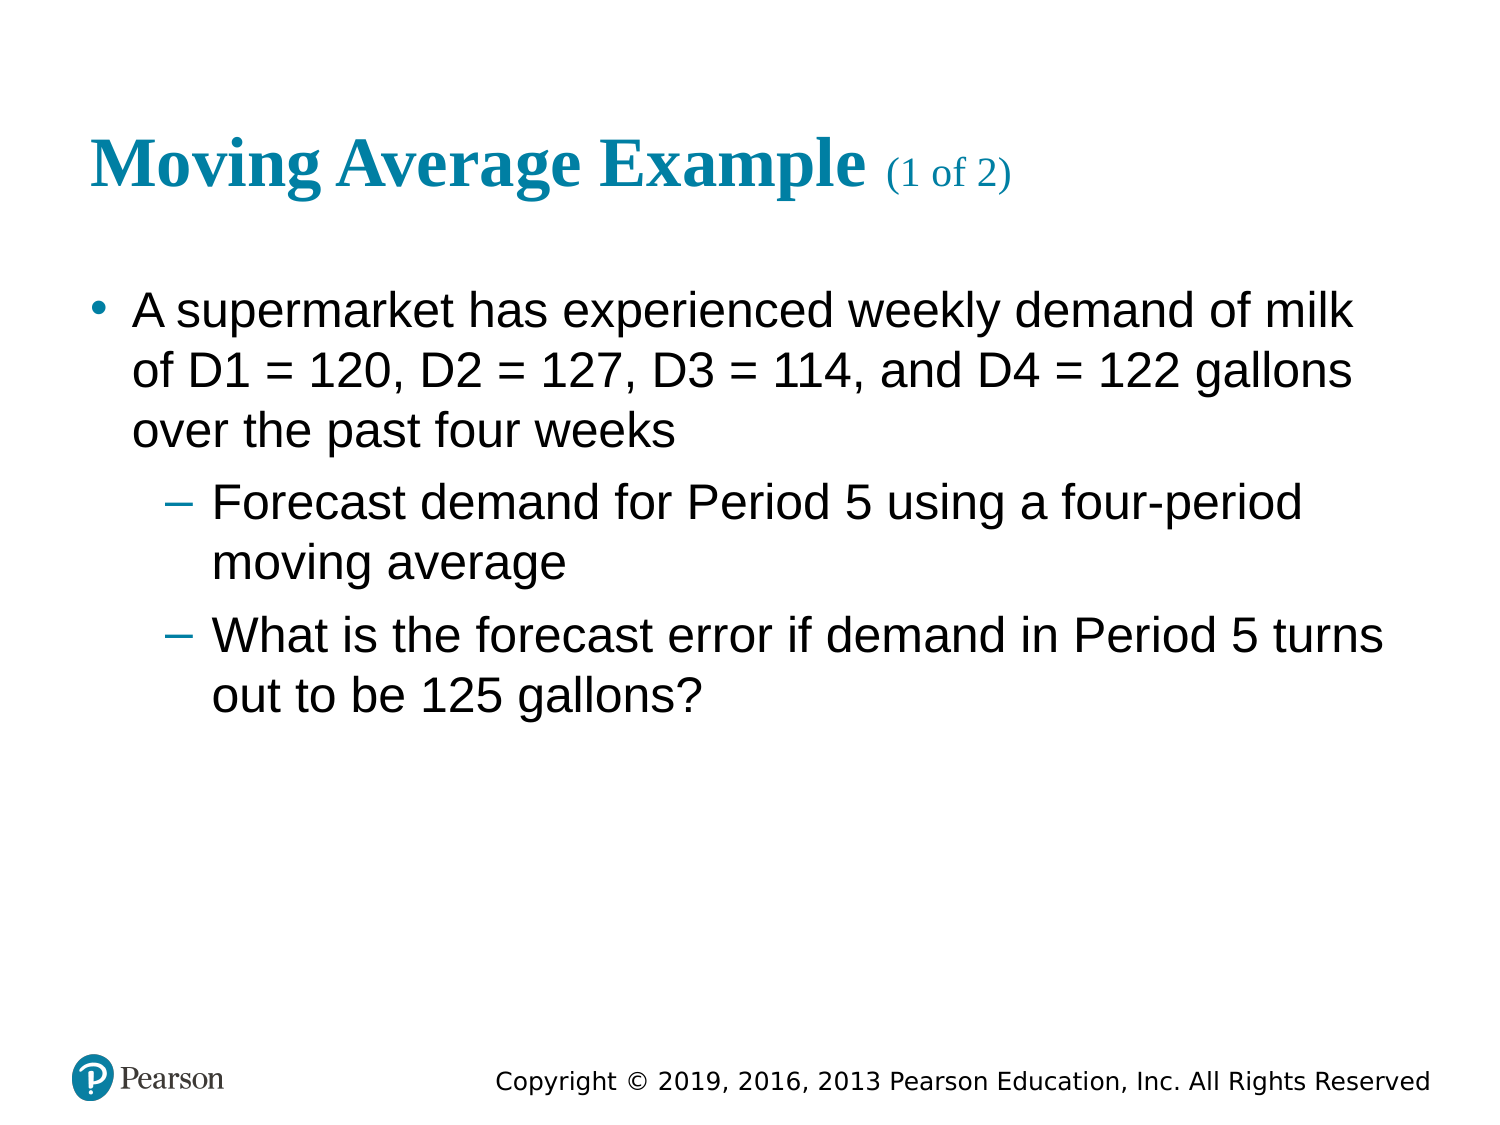

# Moving Average Example (1 of 2)
A supermarket has experienced weekly demand of milk of D1 = 120, D2 = 127, D3 = 114, and D4 = 122 gallons over the past four weeks
Forecast demand for Period 5 using a four-period moving average
What is the forecast error if demand in Period 5 turns out to be 125 gallons?